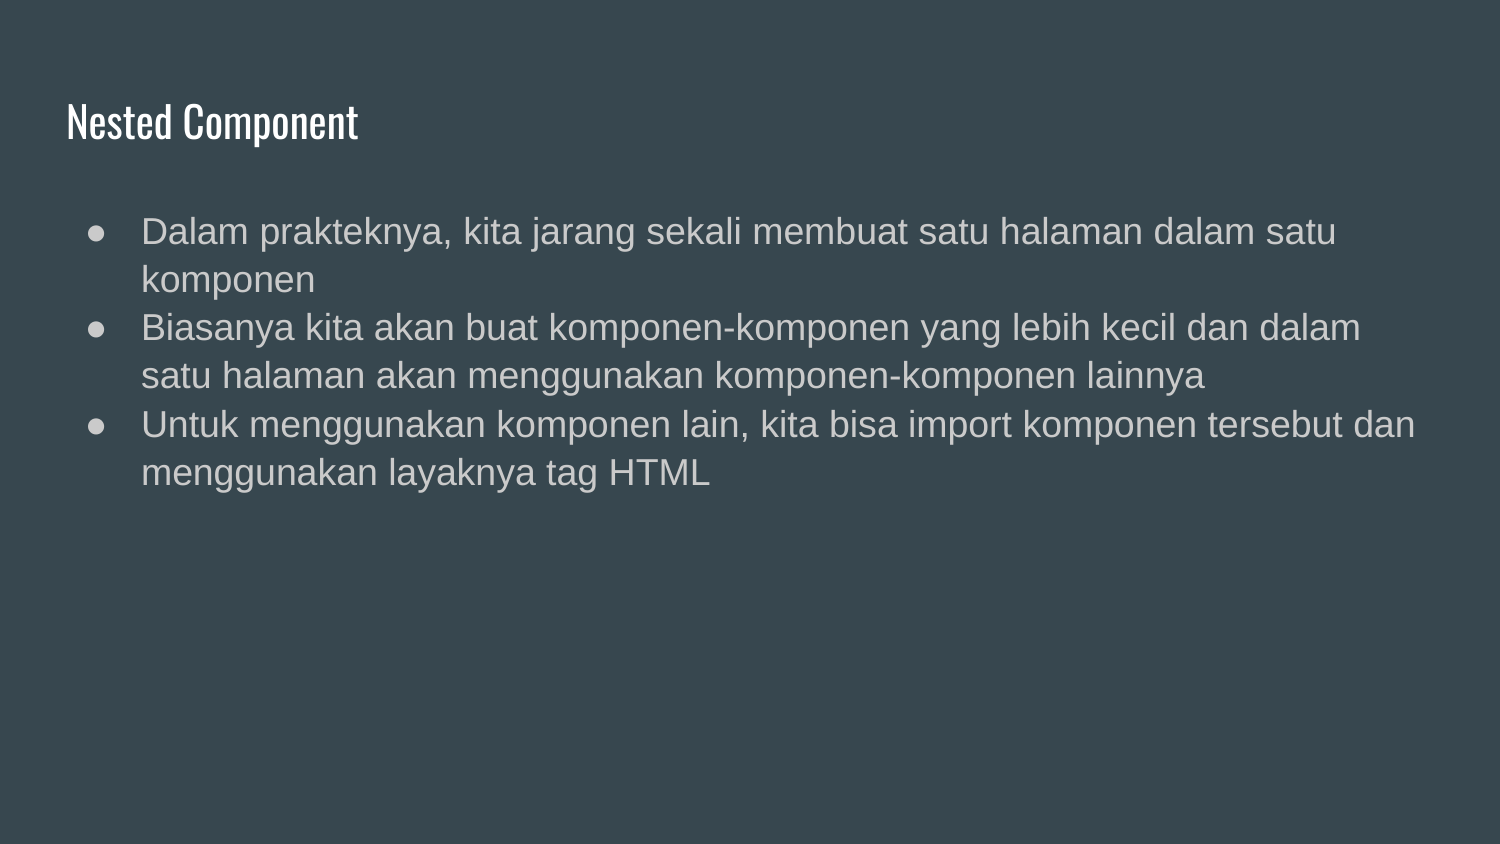

# Nested Component
Dalam prakteknya, kita jarang sekali membuat satu halaman dalam satu komponen
Biasanya kita akan buat komponen-komponen yang lebih kecil dan dalam satu halaman akan menggunakan komponen-komponen lainnya
Untuk menggunakan komponen lain, kita bisa import komponen tersebut dan menggunakan layaknya tag HTML